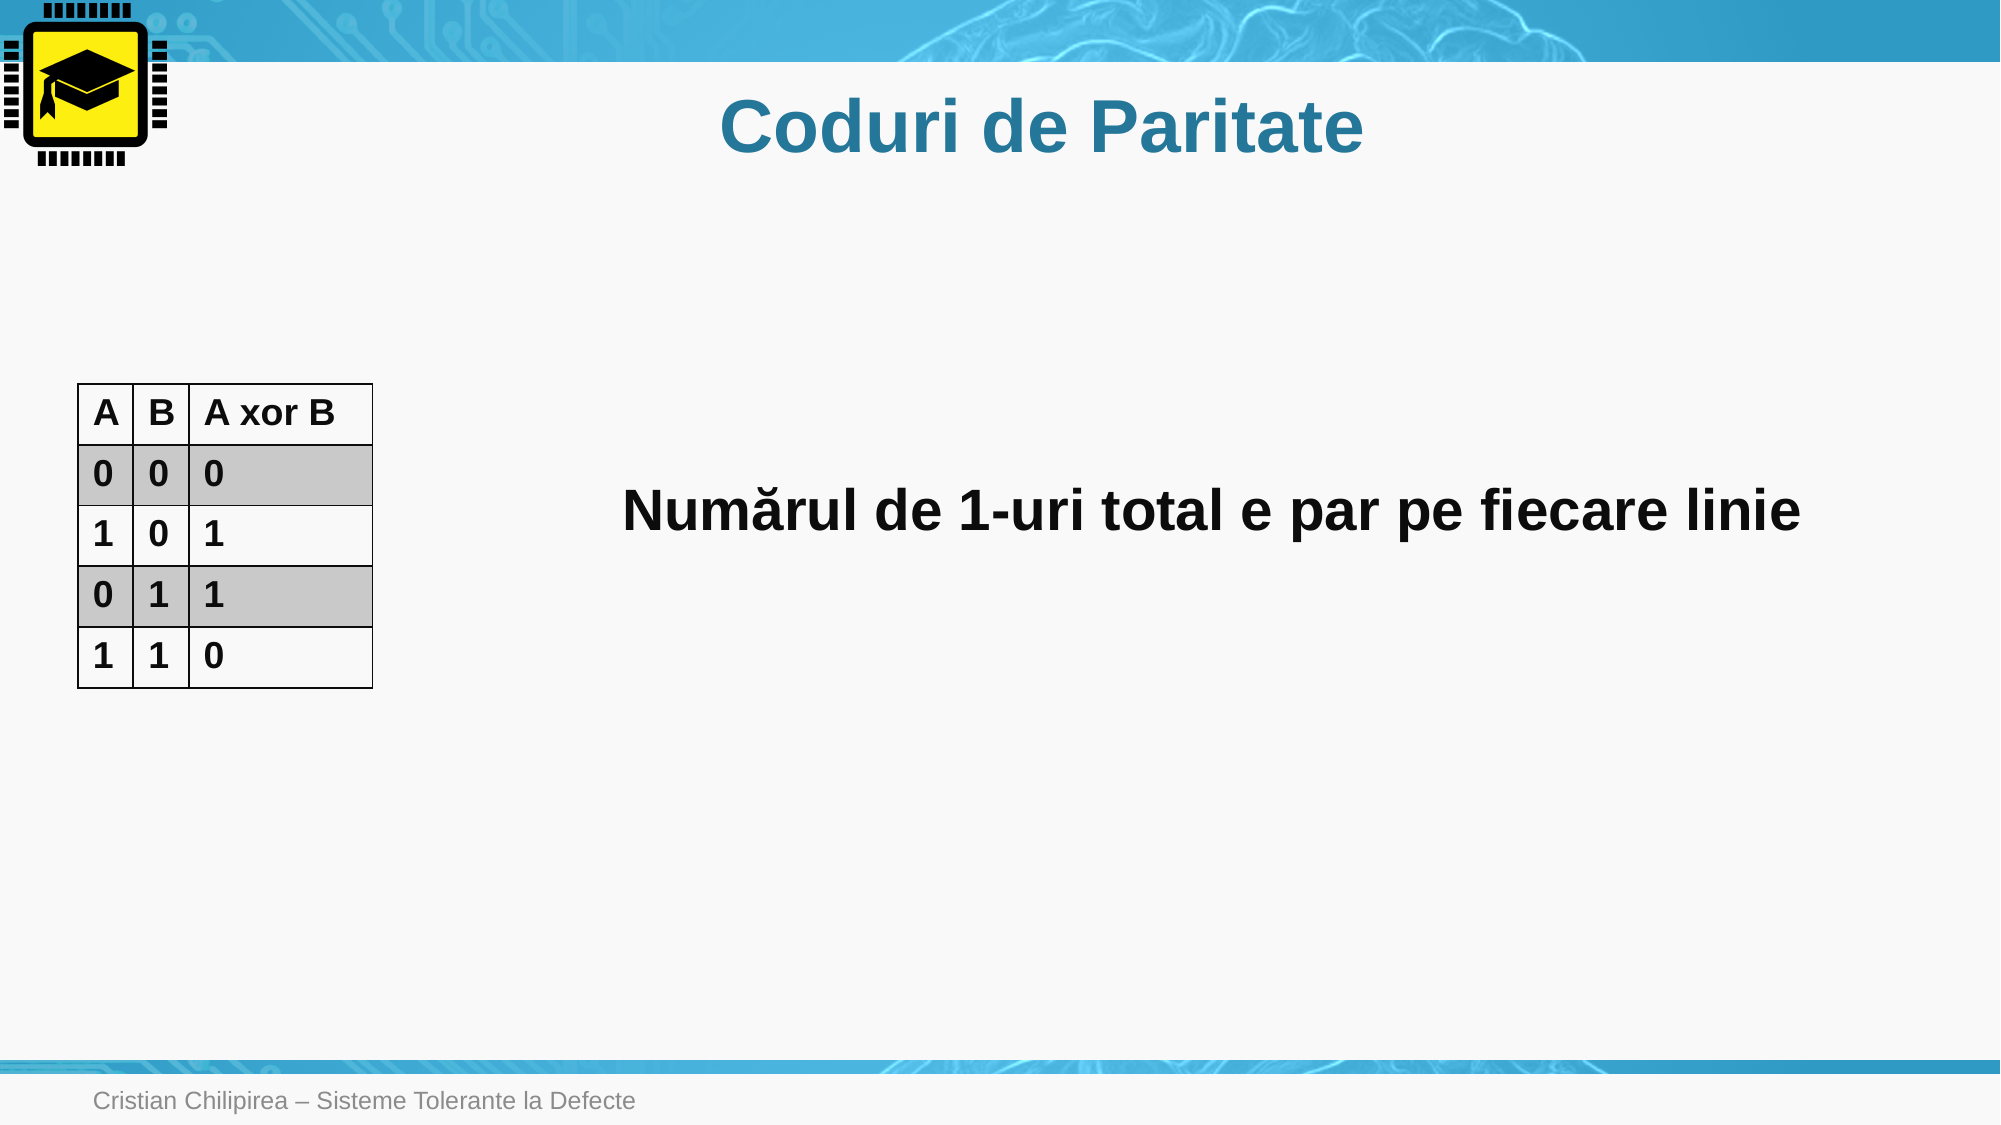

# Coduri de Paritate
| A | B | A xor B |
| --- | --- | --- |
| 0 | 0 | 0 |
| 1 | 0 | 1 |
| 0 | 1 | 1 |
| 1 | 1 | 0 |
Numărul de 1-uri total e par pe fiecare linie
Cristian Chilipirea – Sisteme Tolerante la Defecte